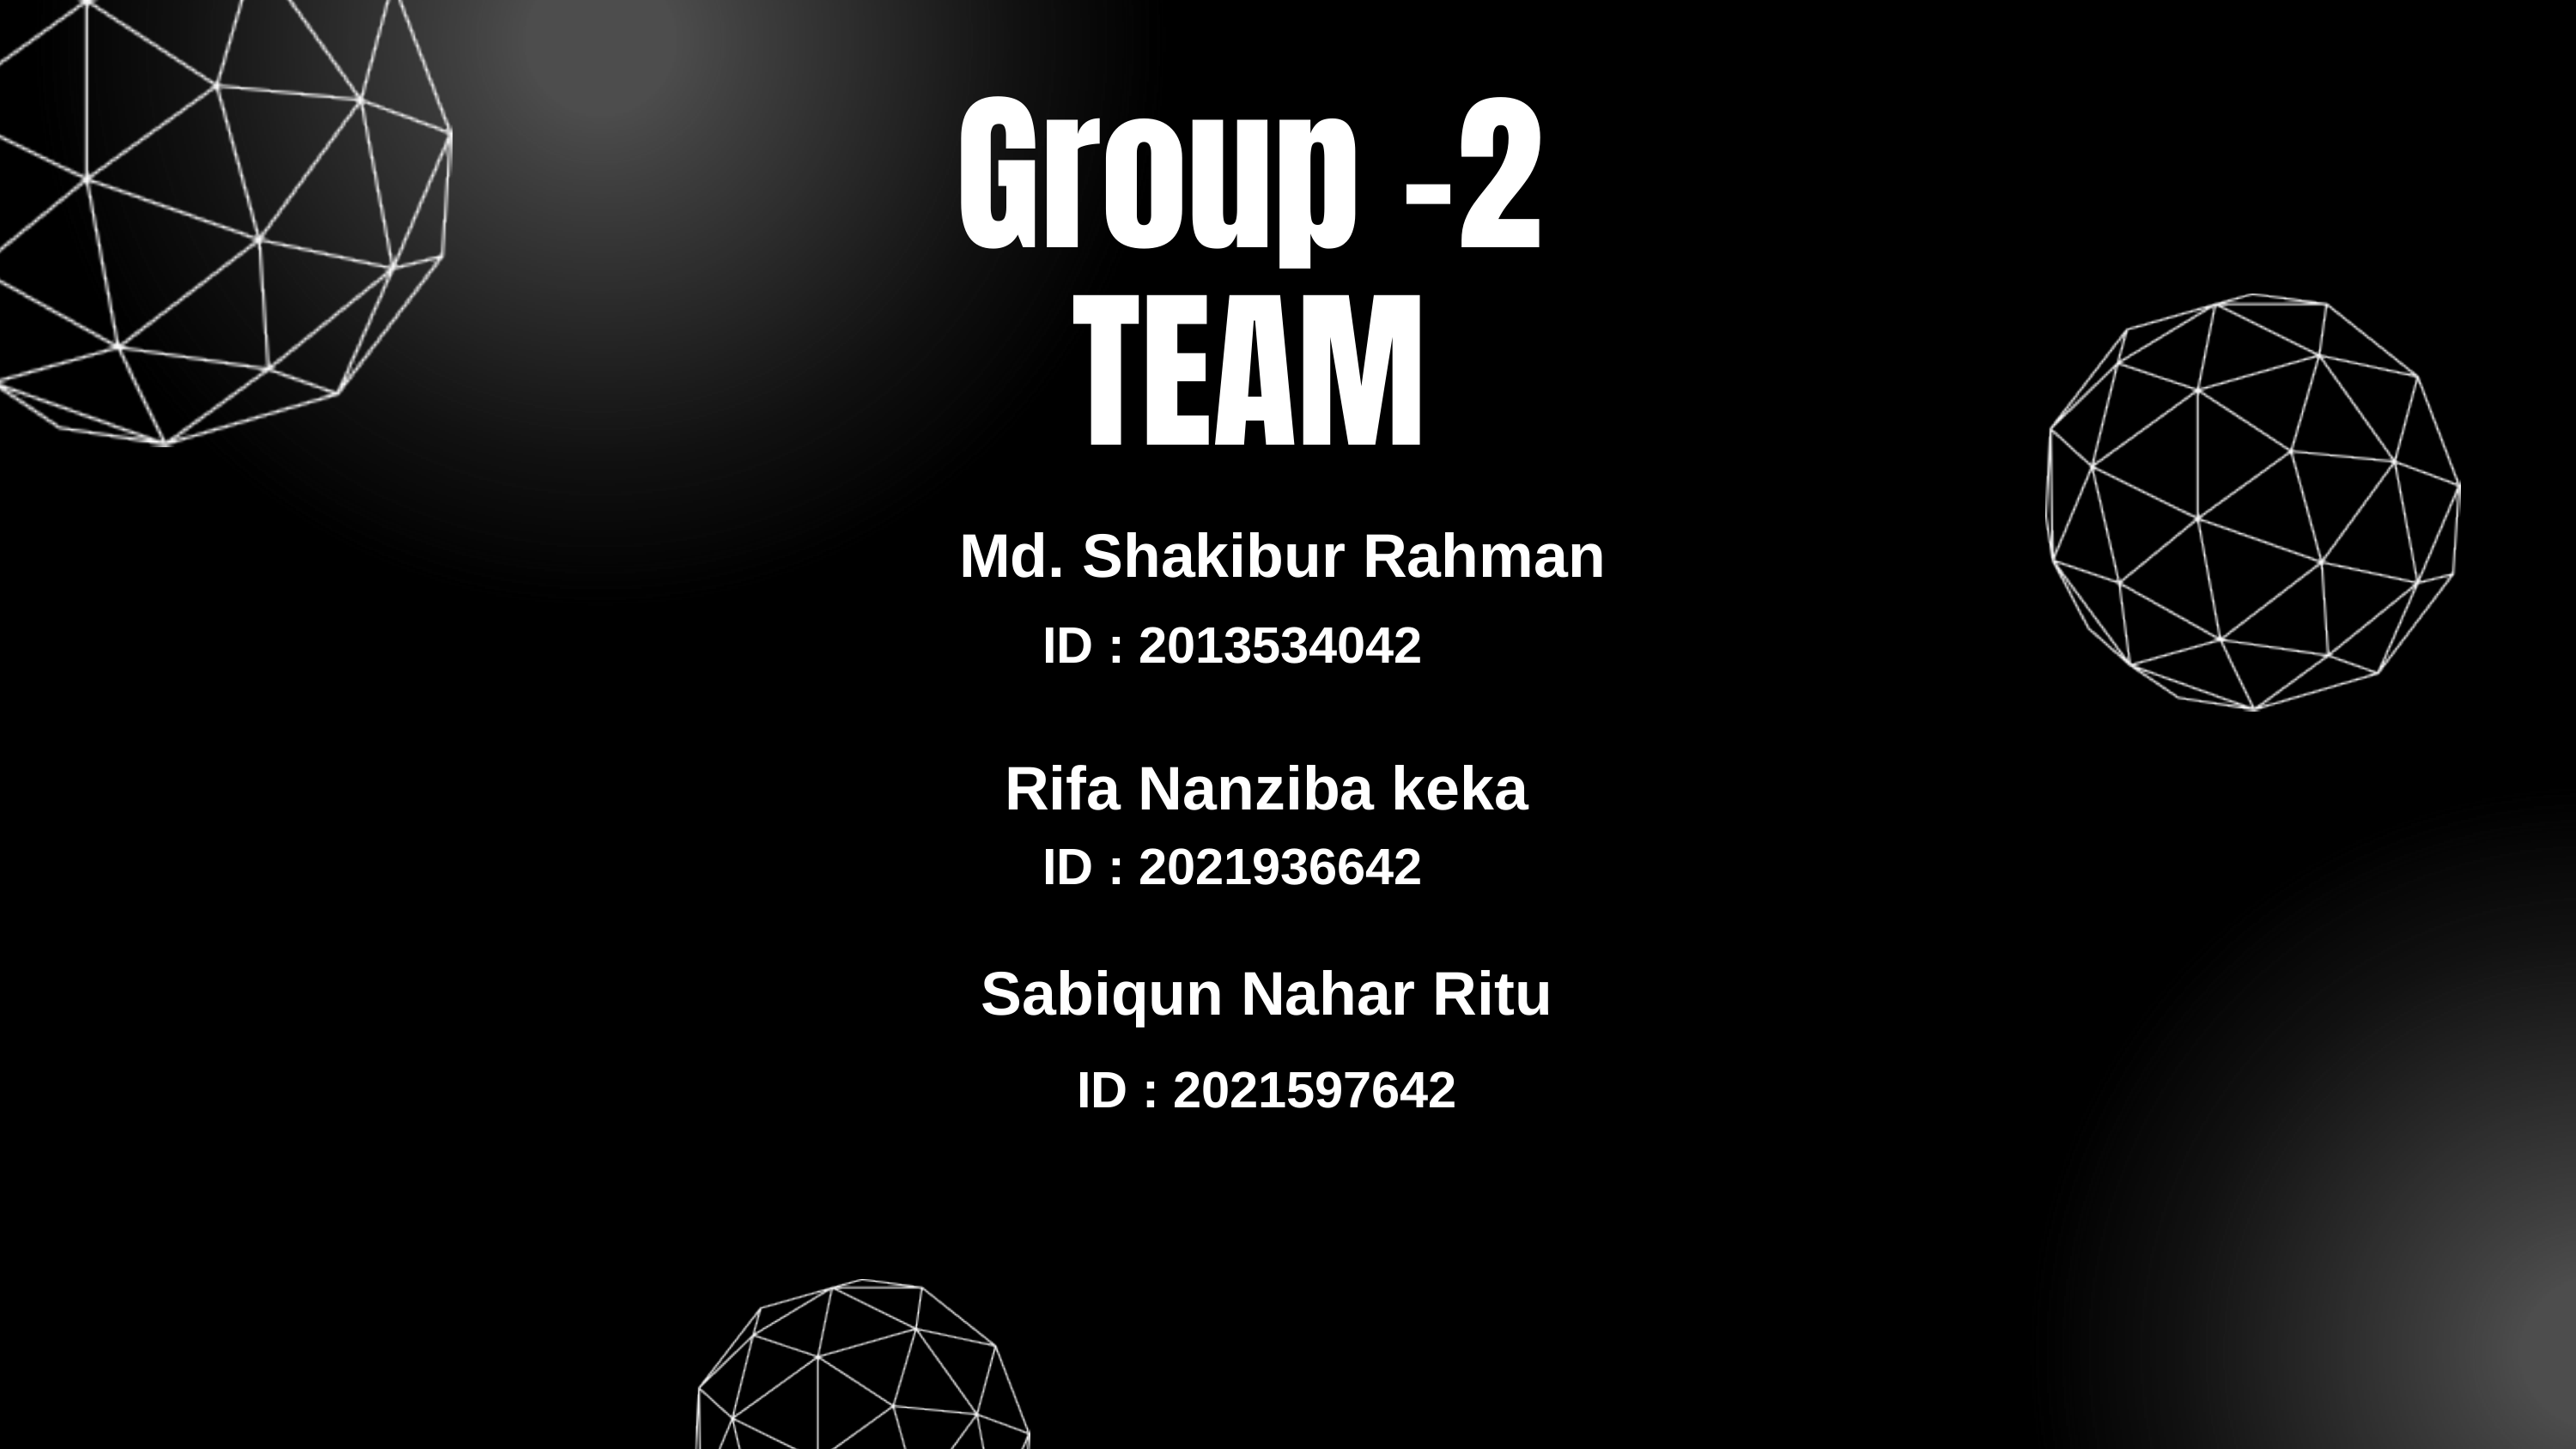

Group -2
TEAM

Md. Shakibur Rahman
ID : 2013534042
Rifa Nanziba keka

ID : 2021936642
Sabiqun Nahar Ritu
ID : 2021597642